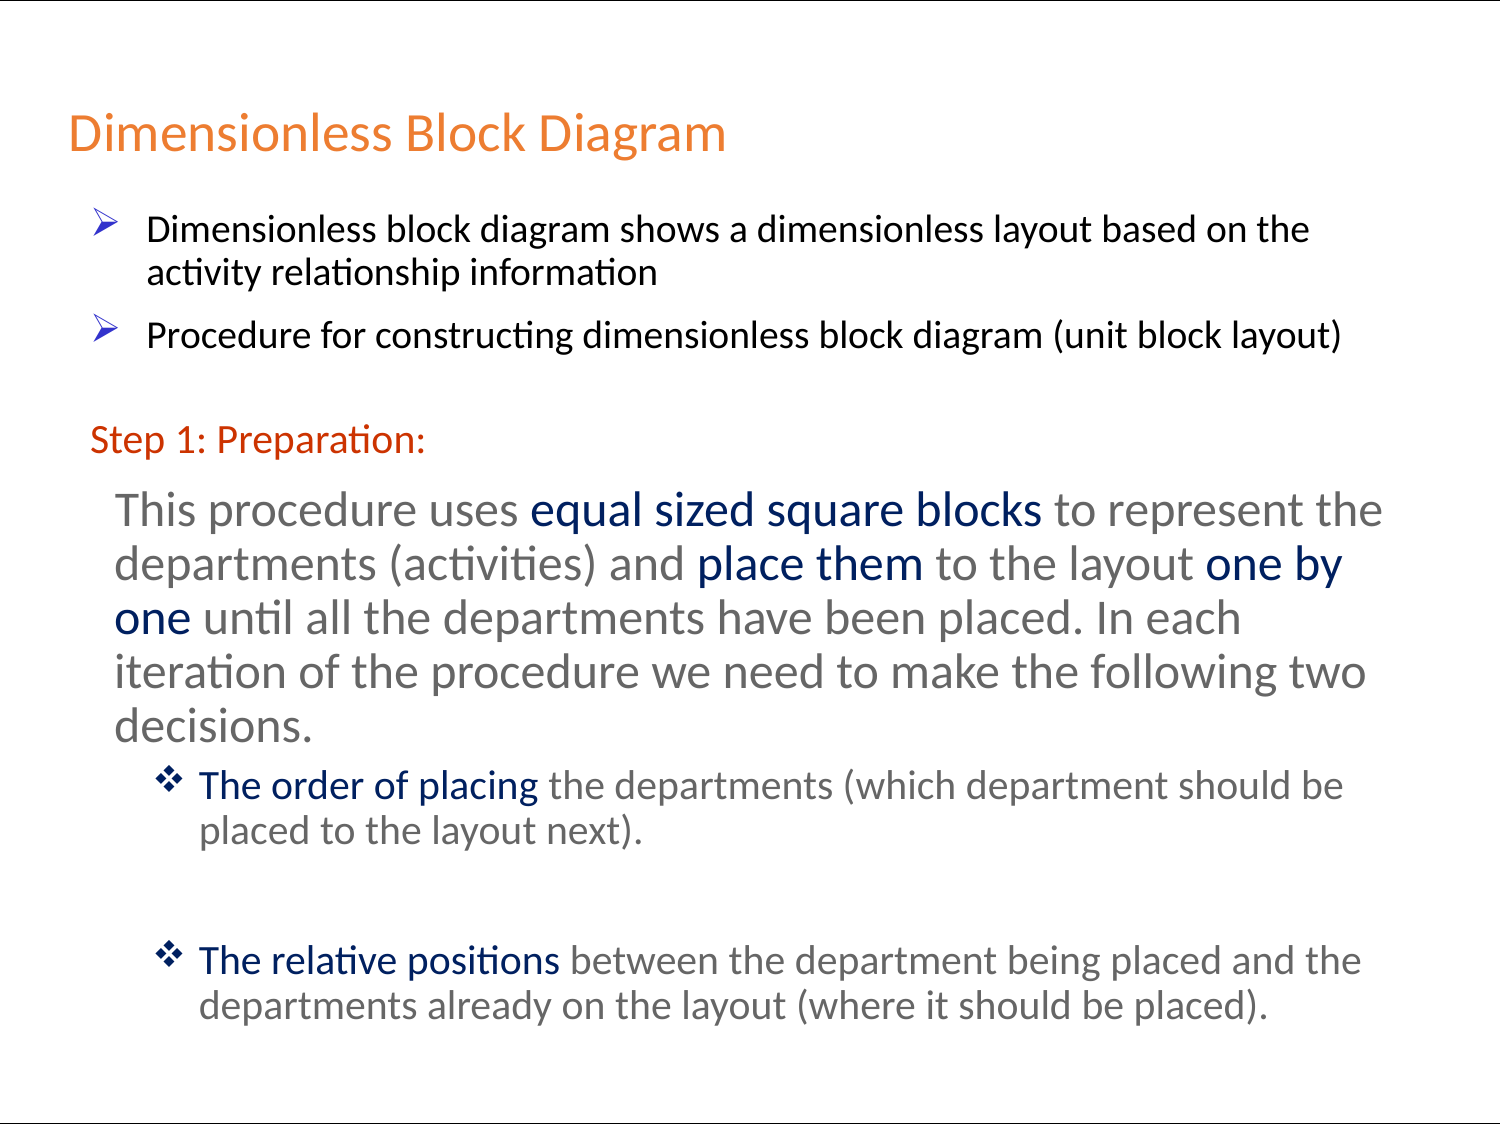

# Dimensionless Block Diagram
Dimensionless block diagram shows a dimensionless layout based on the activity relationship information
Procedure for constructing dimensionless block diagram (unit block layout)

Step 1: Preparation:
This procedure uses equal sized square blocks to represent the departments (activities) and place them to the layout one by one until all the departments have been placed. In each iteration of the procedure we need to make the following two decisions.
The order of placing the departments (which department should be placed to the layout next).

The relative positions between the department being placed and the departments already on the layout (where it should be placed).